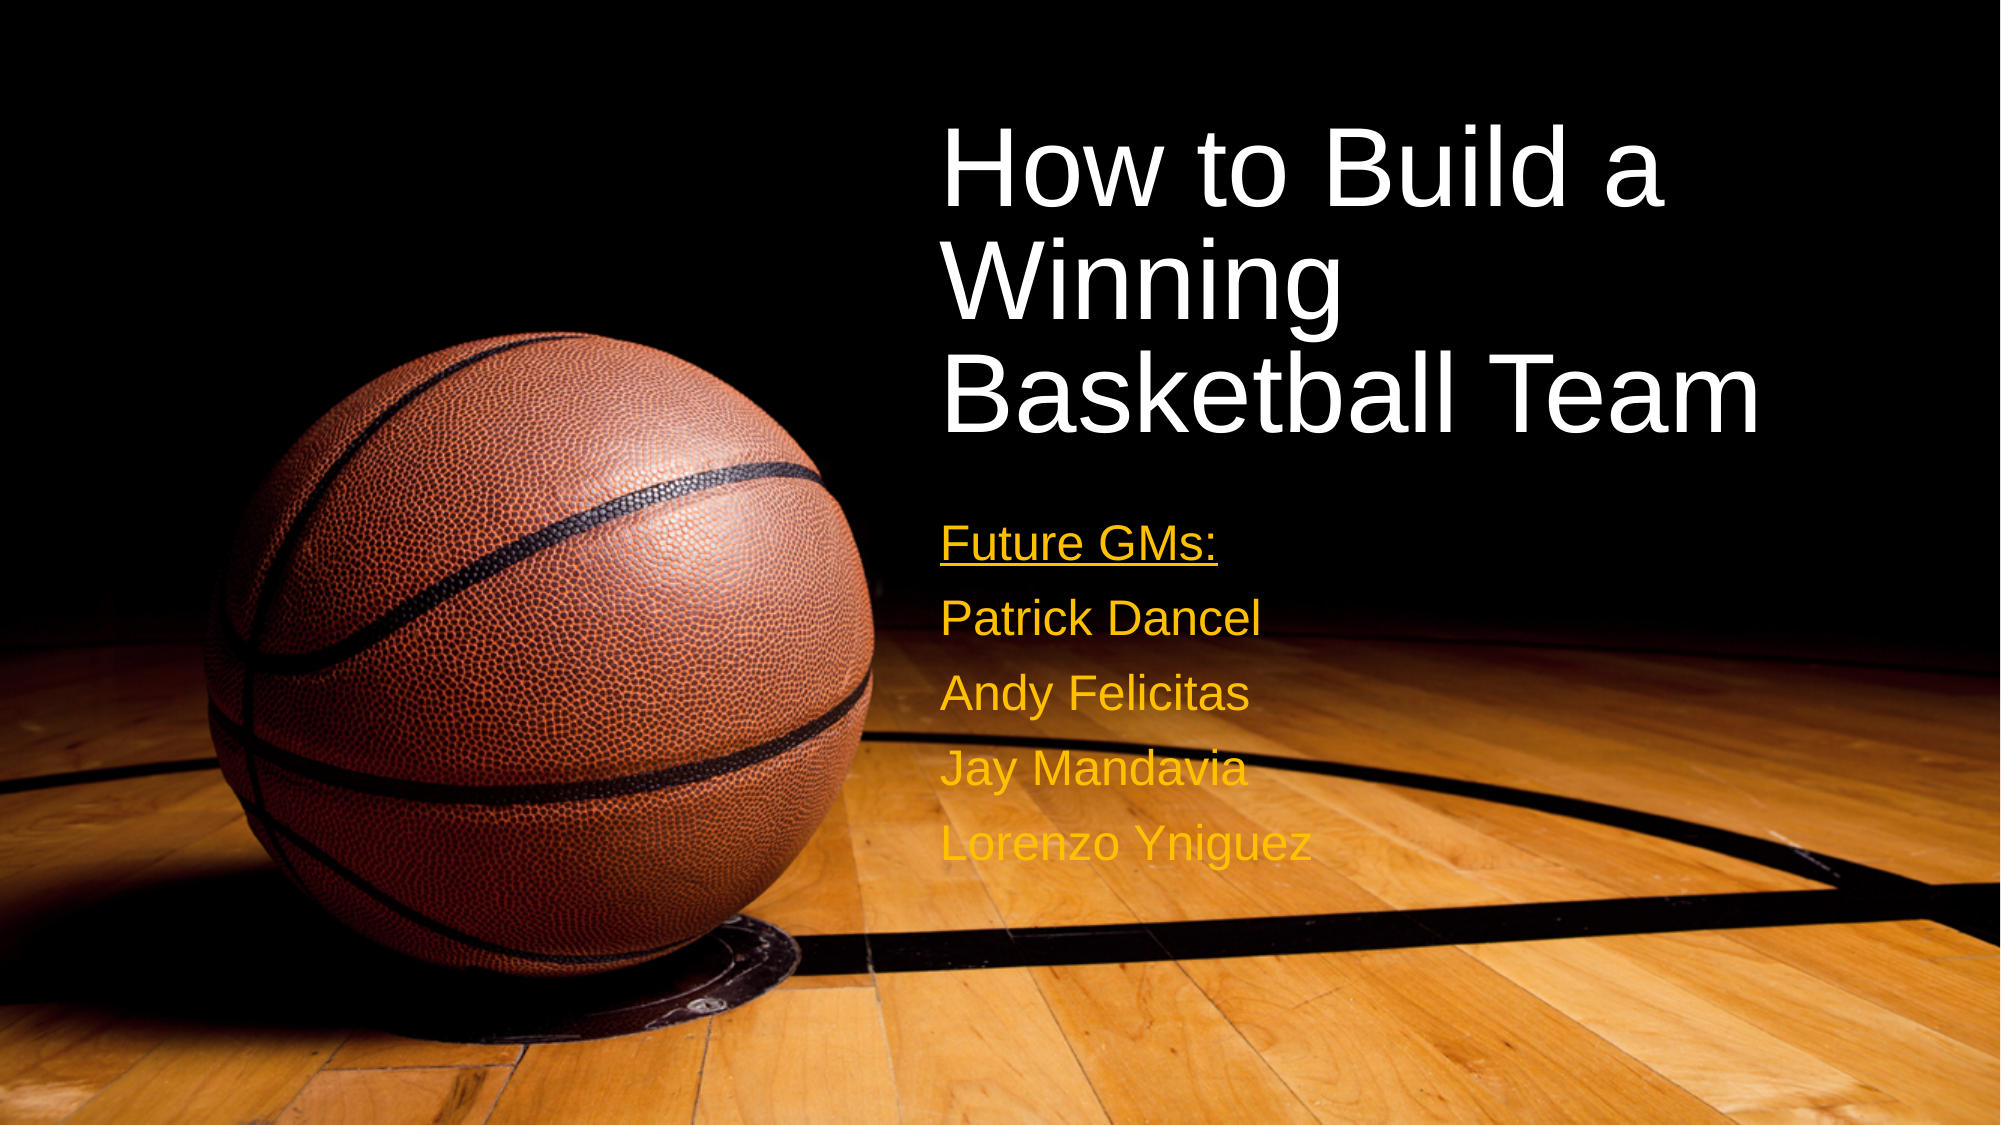

# How to Build a Winning Basketball Team
Future GMs:
Patrick Dancel
Andy Felicitas
Jay Mandavia
Lorenzo Yniguez